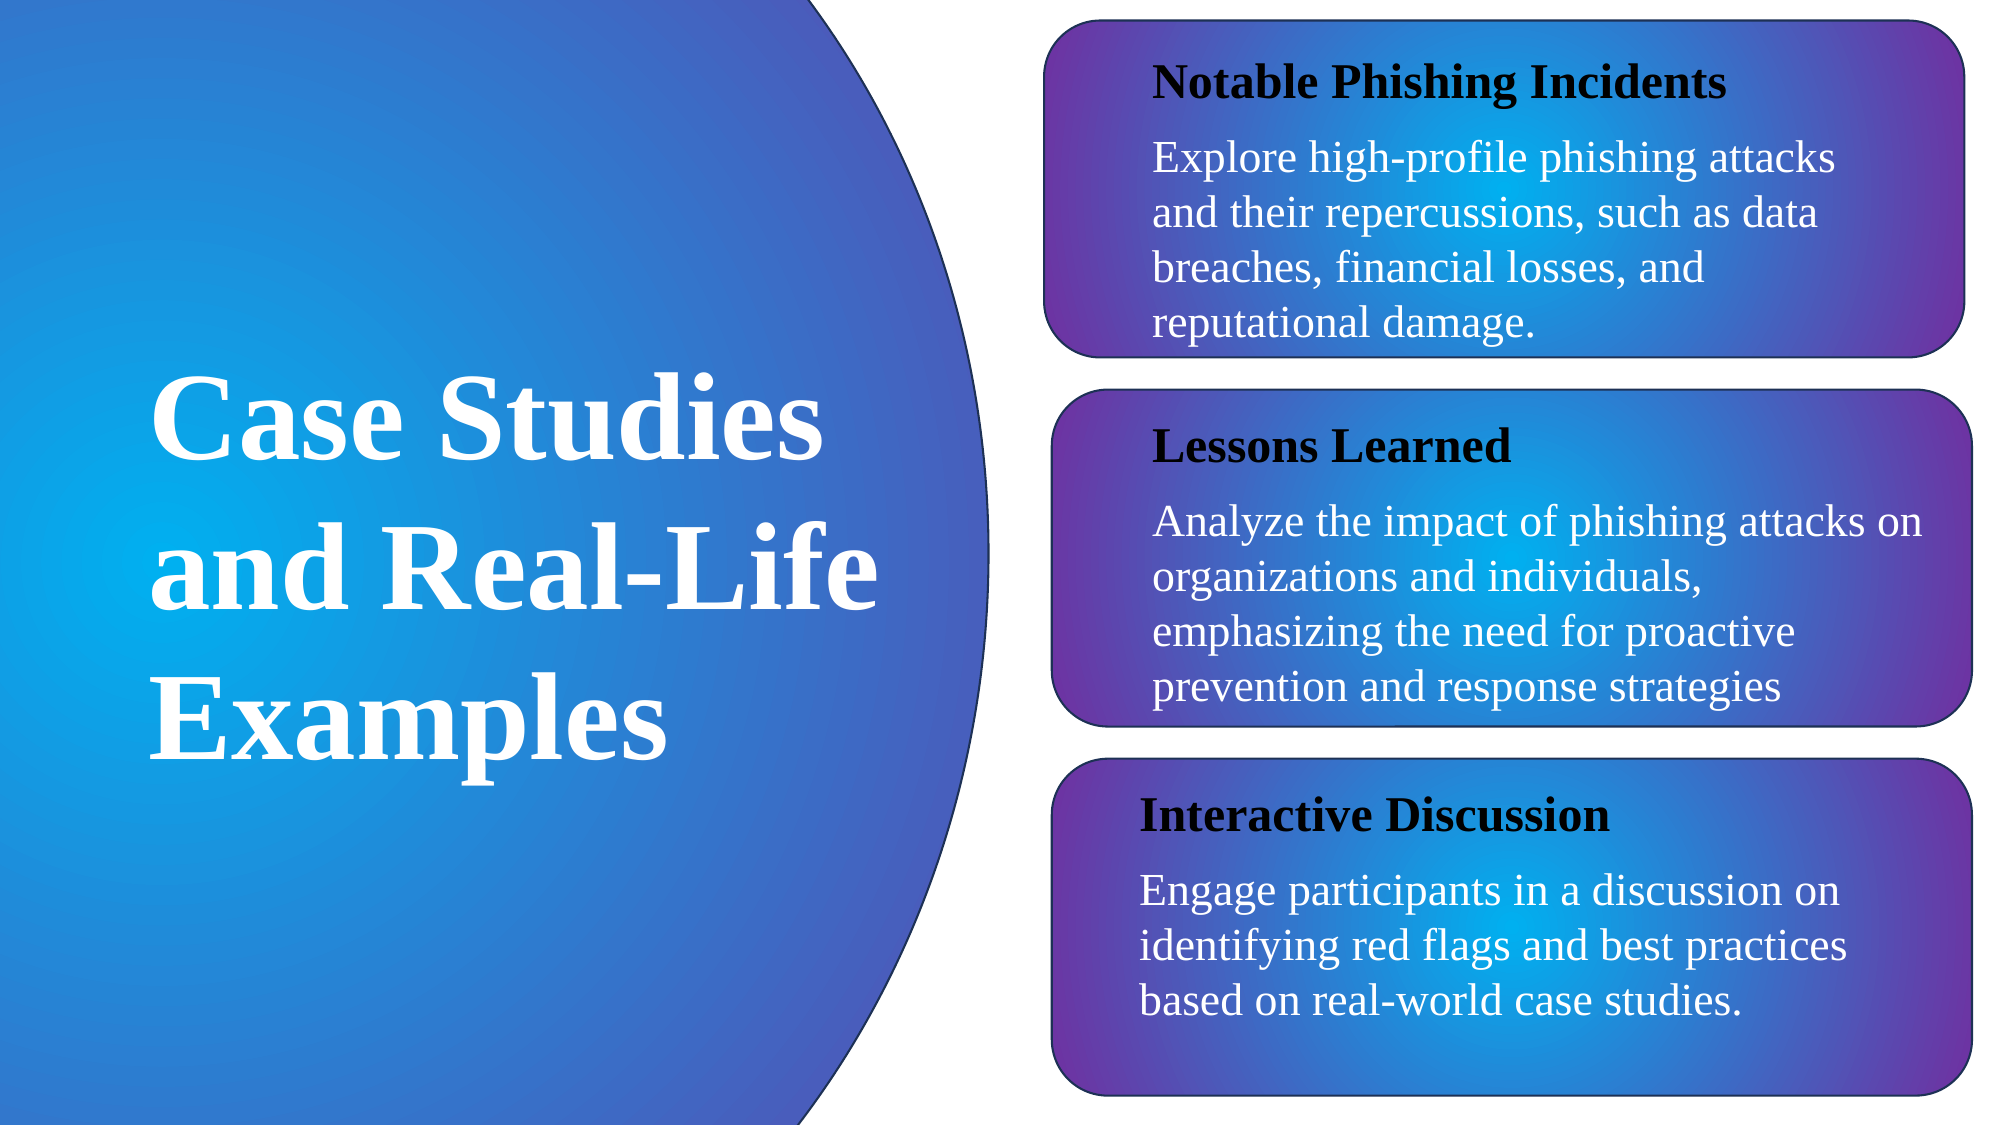

Notable Phishing Incidents
Explore high-profile phishing attacks and their repercussions, such as data breaches, financial losses, and reputational damage.
Case Studies and Real-Life Examples

Lessons Learned
Analyze the impact of phishing attacks on organizations and individuals, emphasizing the need for proactive prevention and response strategies

Interactive Discussion
Engage participants in a discussion on identifying red flags and best practices based on real-world case studies.